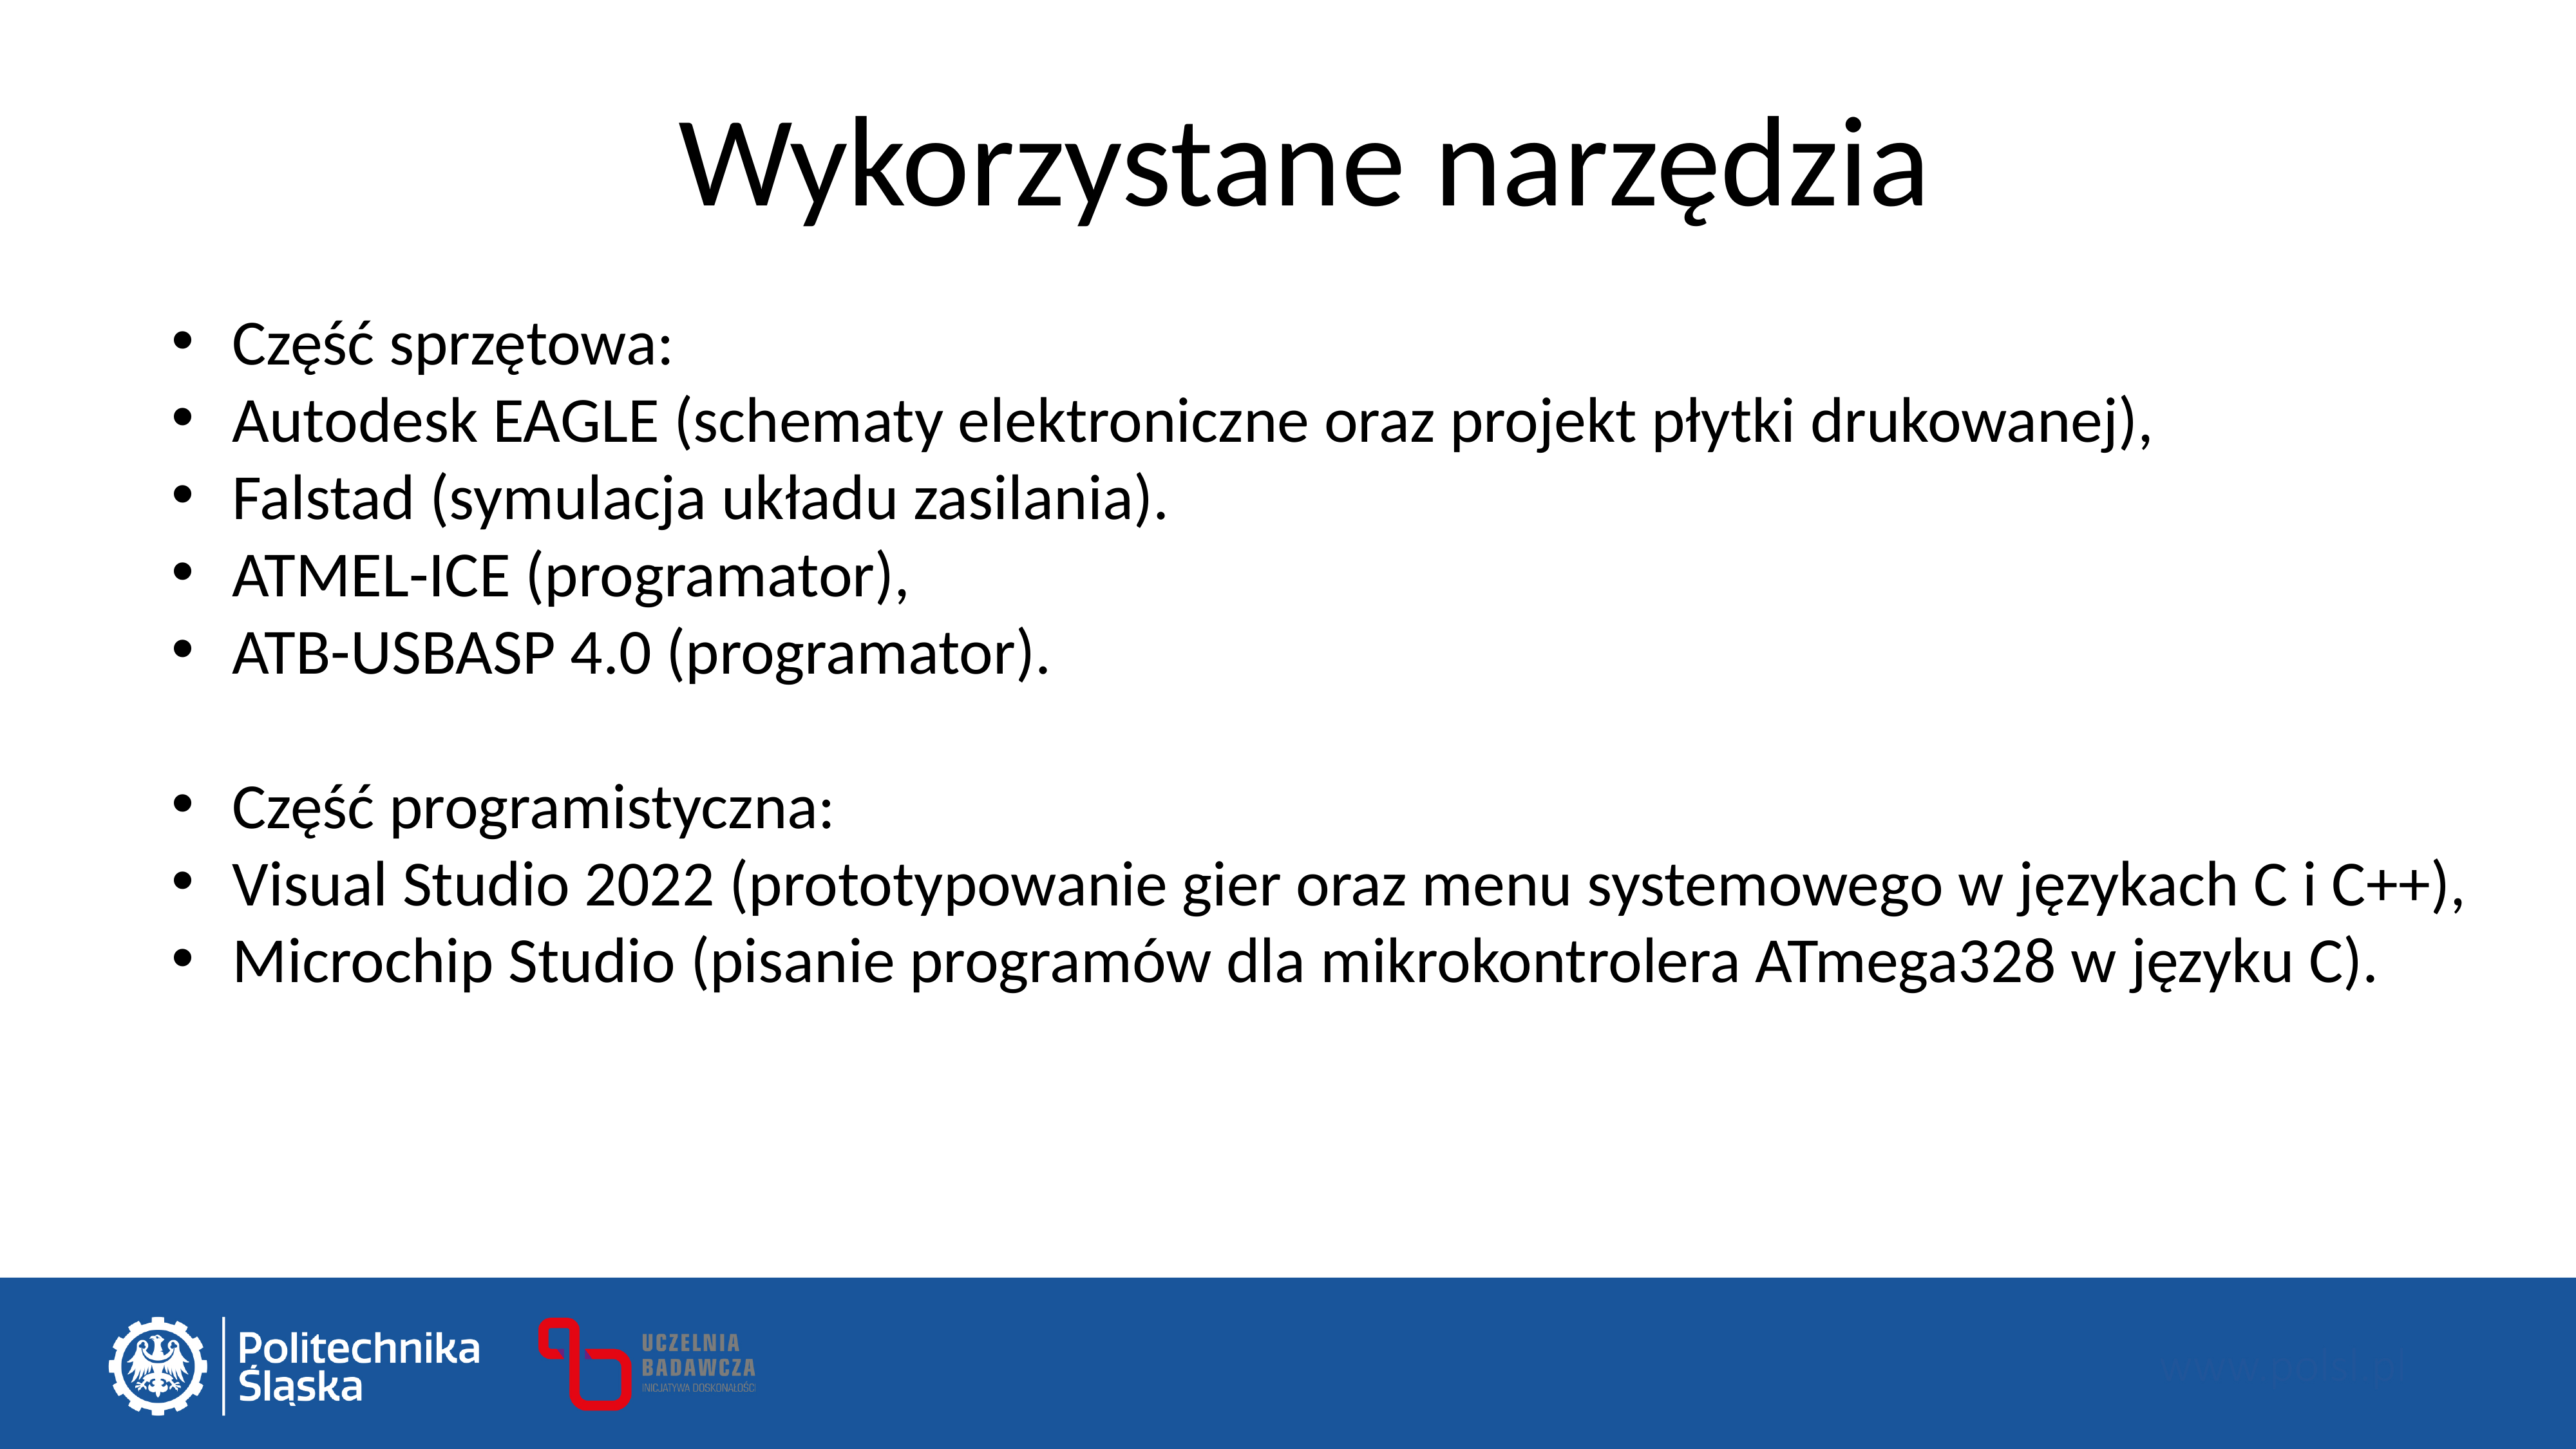

Wykorzystane narzędzia
Część sprzętowa:
Autodesk EAGLE (schematy elektroniczne oraz projekt płytki drukowanej),
Falstad (symulacja układu zasilania).
ATMEL-ICE (programator),
ATB-USBASP 4.0 (programator).

Część programistyczna:
Visual Studio 2022 (prototypowanie gier oraz menu systemowego w językach C i C++),
Microchip Studio (pisanie programów dla mikrokontrolera ATmega328 w języku C).